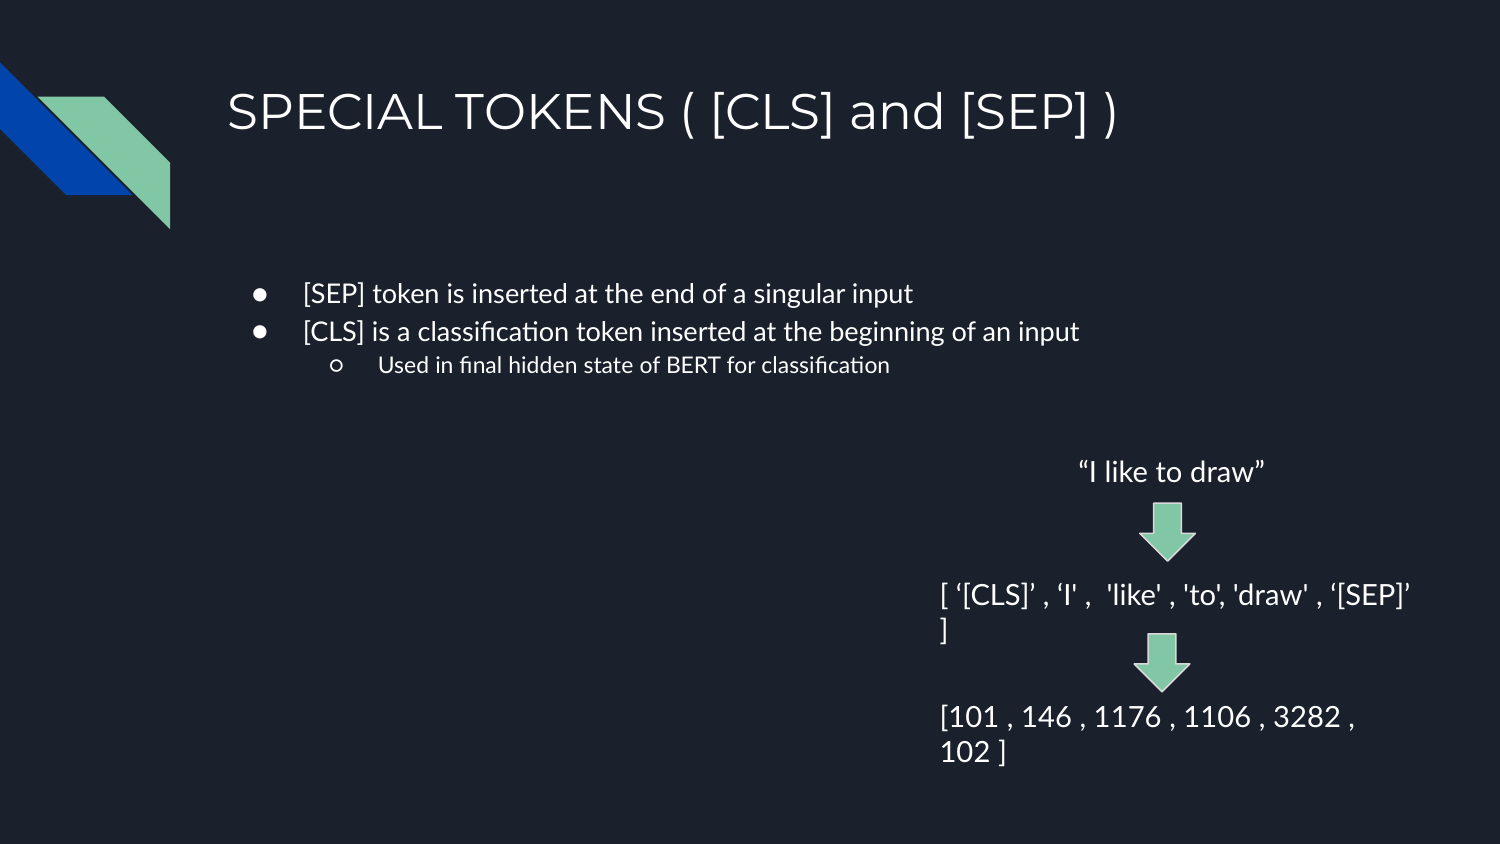

# SPECIAL TOKENS ( [CLS] and [SEP] )
[SEP] token is inserted at the end of a singular input
[CLS] is a classification token inserted at the beginning of an input
Used in final hidden state of BERT for classification
“I like to draw”

[ ‘[CLS]’ , ‘I' ,  'like' , 'to', 'draw' , ‘[SEP]’ ]

[101 , 146 , 1176 , 1106 , 3282 , 102 ]